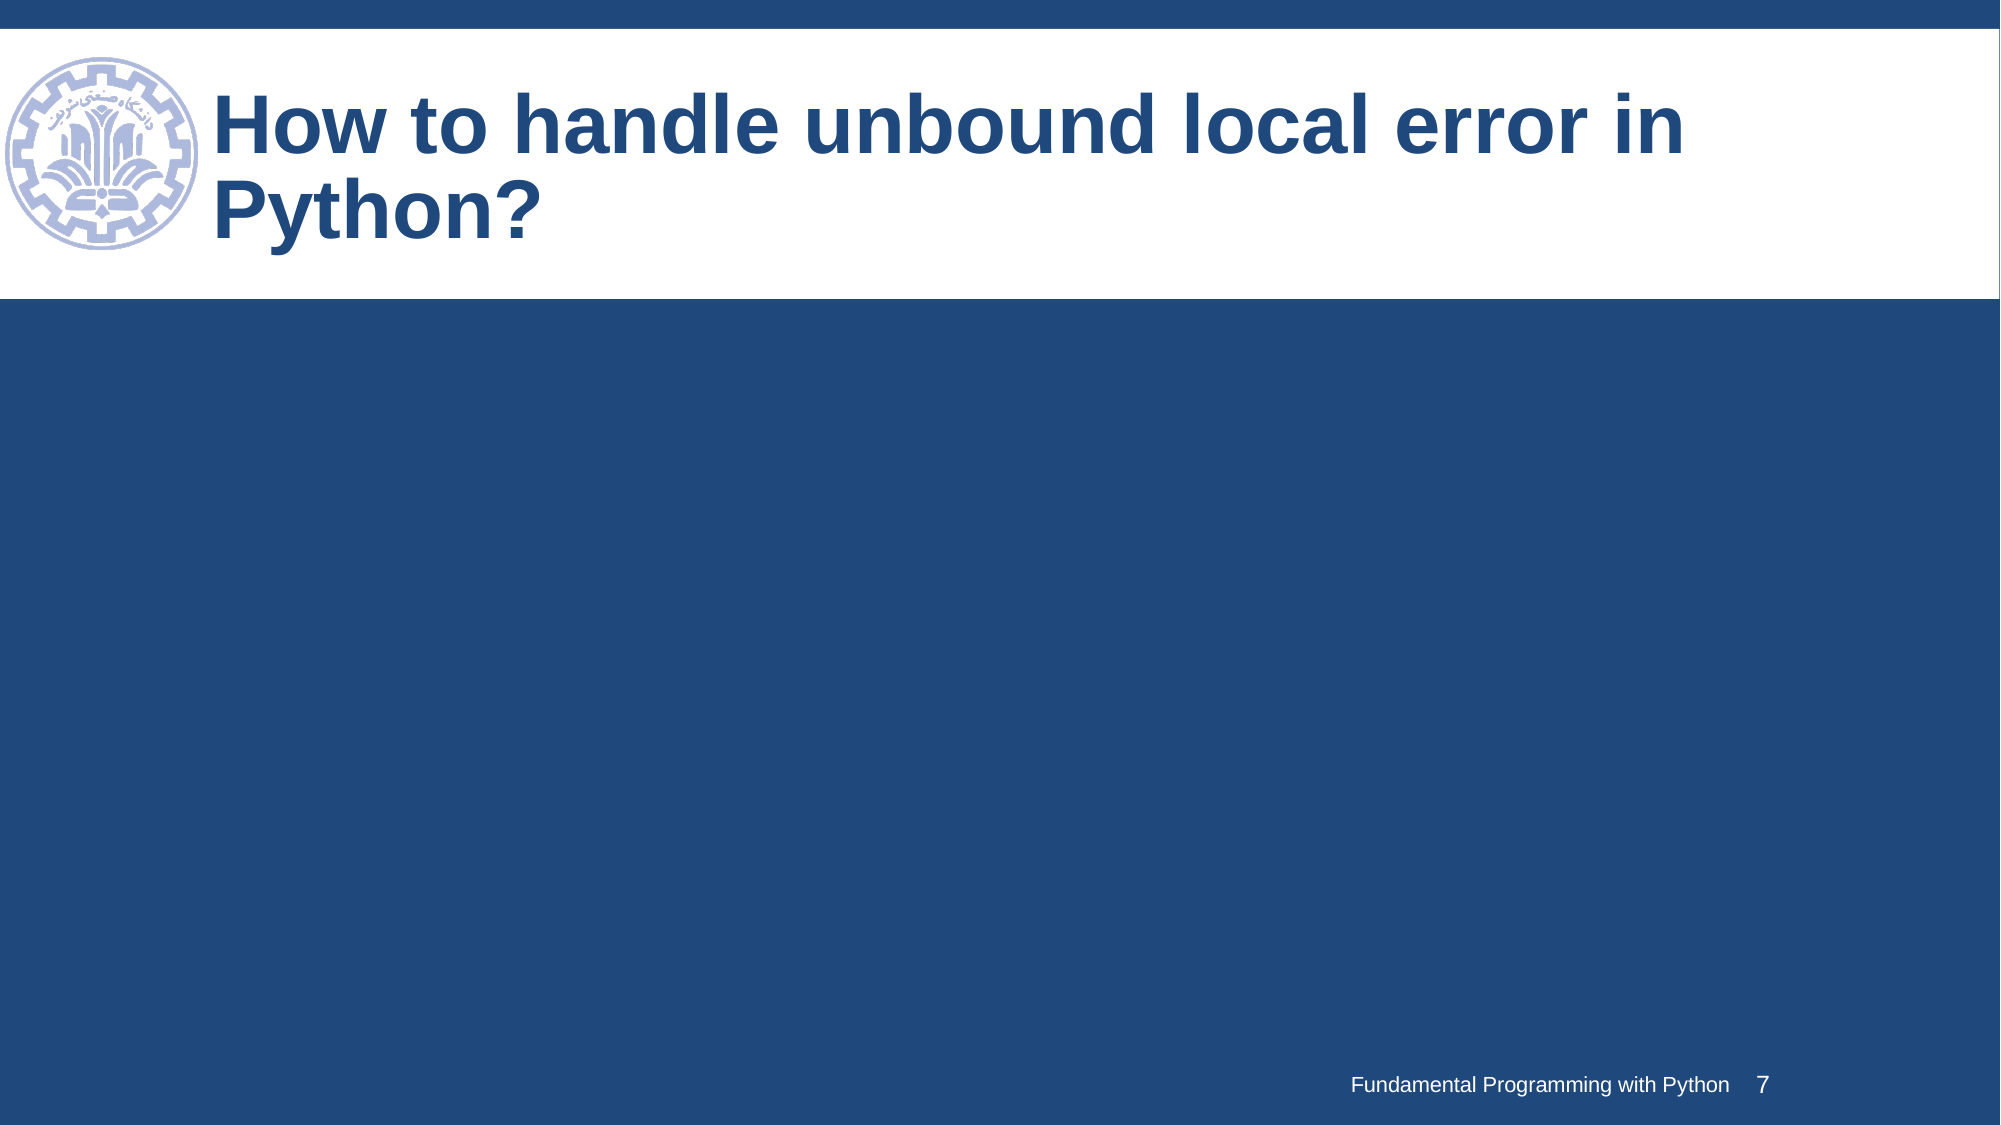

# How to handle unbound local error in Python?

Fundamental Programming with Python
7